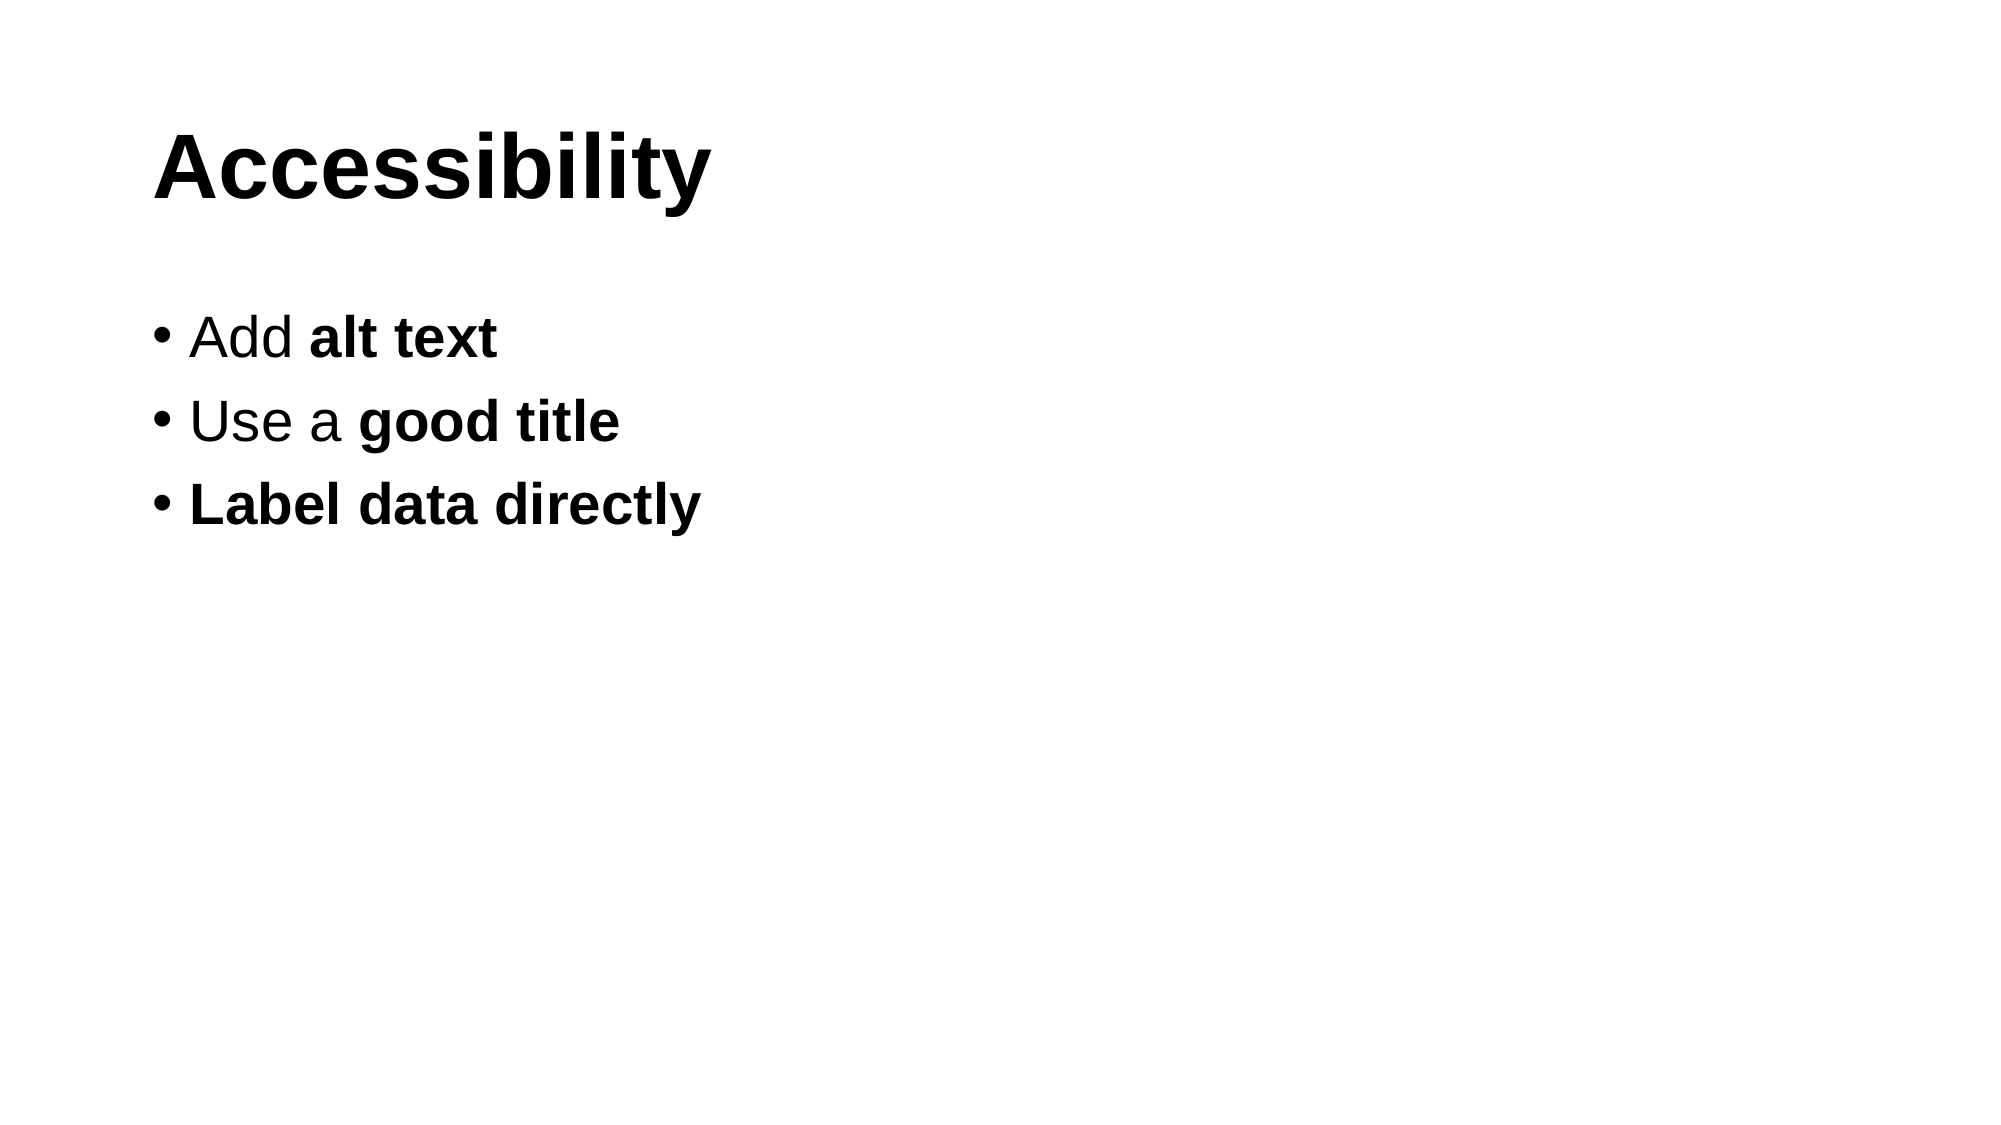

# Accessibility
Add alt text
Use a good title
Label data directly